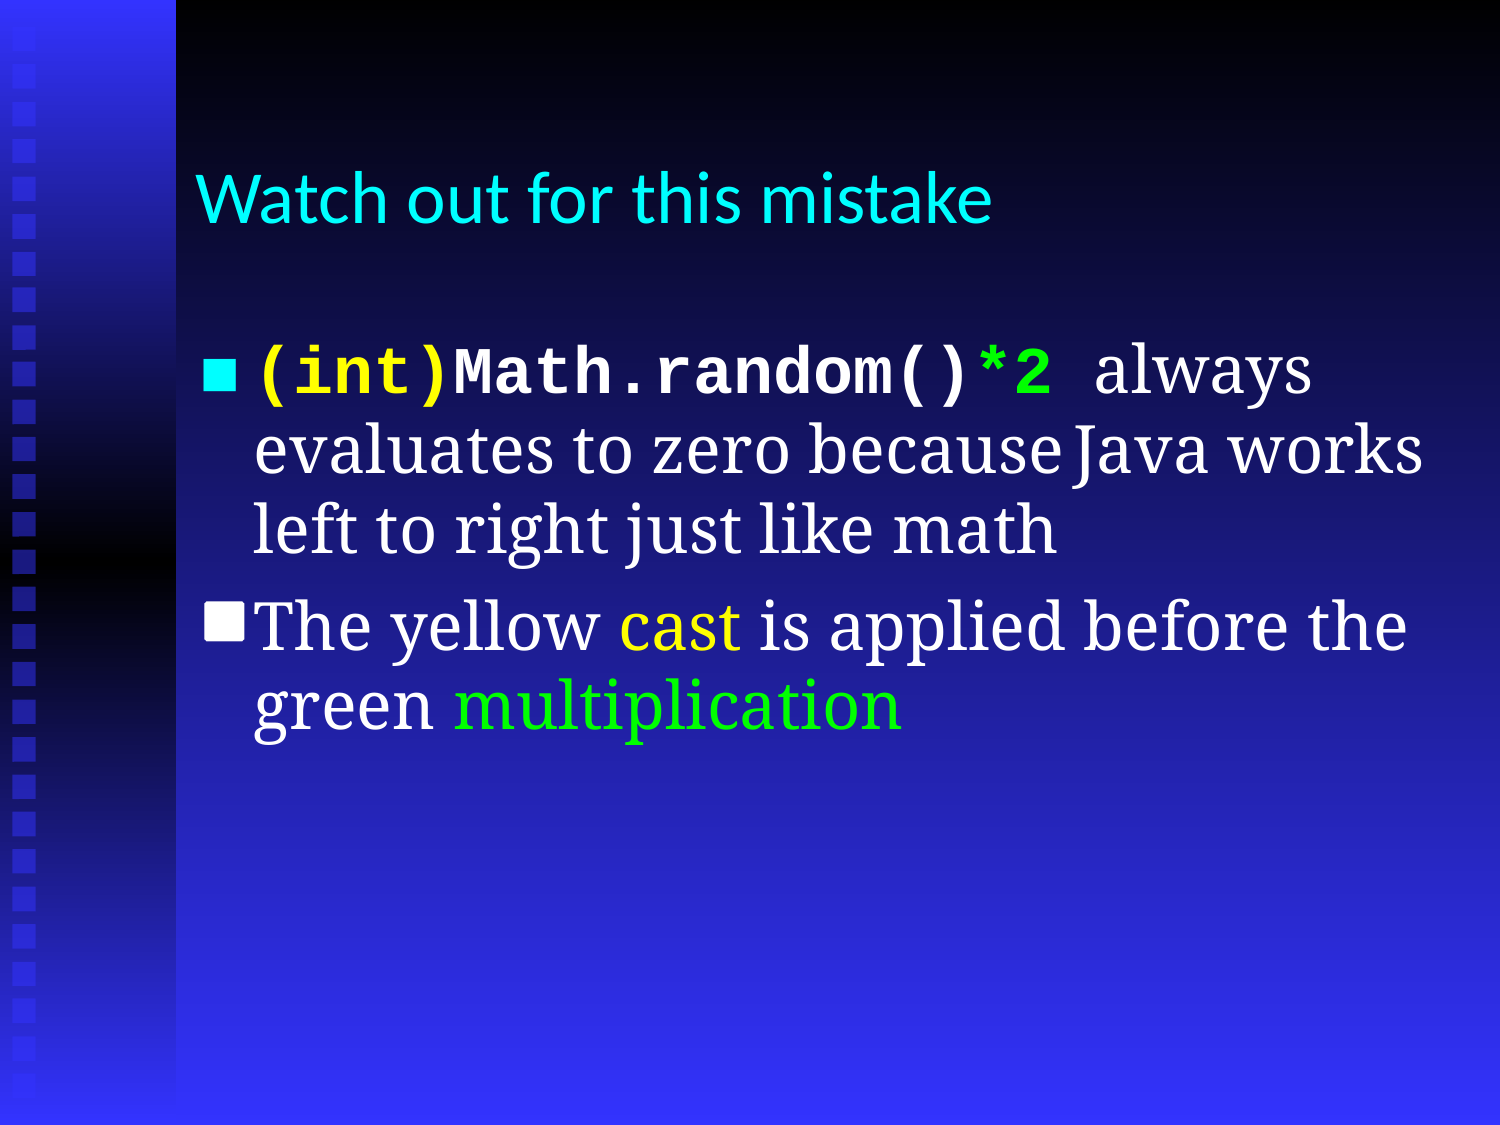

Watch out for this mistake
(int)Math.random()*2 always evaluates to zero because Java works left to right just like math
The yellow cast is applied before the green multiplication
52